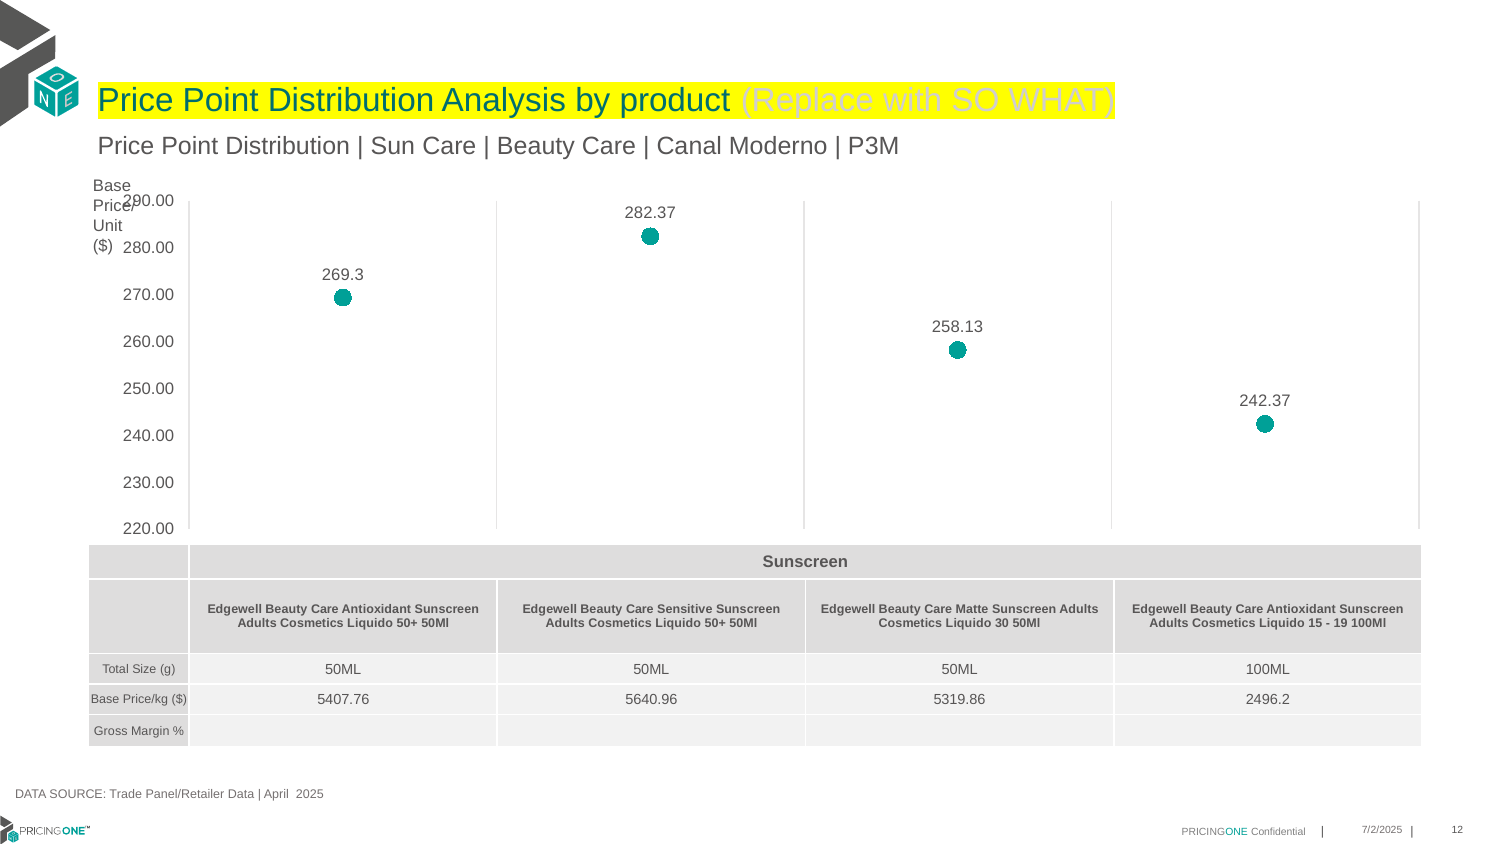

# Price Point Distribution Analysis by product (Replace with SO WHAT)
Price Point Distribution | Sun Care | Beauty Care | Canal Moderno | P3M
Base Price/Unit ($)

### Chart

| Category | Base Price/Unit |
|---|---|
| Edgewell Beauty Care Antioxidant Sunscreen Adults Cosmetics Liquido 50+ 50Ml | 269.3 |
| Edgewell Beauty Care Sensitive Sunscreen Adults Cosmetics Liquido 50+ 50Ml | 282.37 |
| Edgewell Beauty Care Matte Sunscreen Adults Cosmetics Liquido 30 50Ml | 258.13 |
| Edgewell Beauty Care Antioxidant Sunscreen Adults Cosmetics Liquido 15 - 19 100Ml | 242.37 |
|  | Sunscreen | Sunscreen | Sunscreen | Sunscreen |
| --- | --- | --- | --- | --- |
|  | Edgewell Beauty Care Antioxidant Sunscreen Adults Cosmetics Liquido 50+ 50Ml | Edgewell Beauty Care Sensitive Sunscreen Adults Cosmetics Liquido 50+ 50Ml | Edgewell Beauty Care Matte Sunscreen Adults Cosmetics Liquido 30 50Ml | Edgewell Beauty Care Antioxidant Sunscreen Adults Cosmetics Liquido 15 - 19 100Ml |
| Total Size (g) | 50ML | 50ML | 50ML | 100ML |
| Base Price/kg ($) | 5407.76 | 5640.96 | 5319.86 | 2496.2 |
| Gross Margin % |  |  |  |  |
DATA SOURCE: Trade Panel/Retailer Data | April  2025
7/2/2025
12